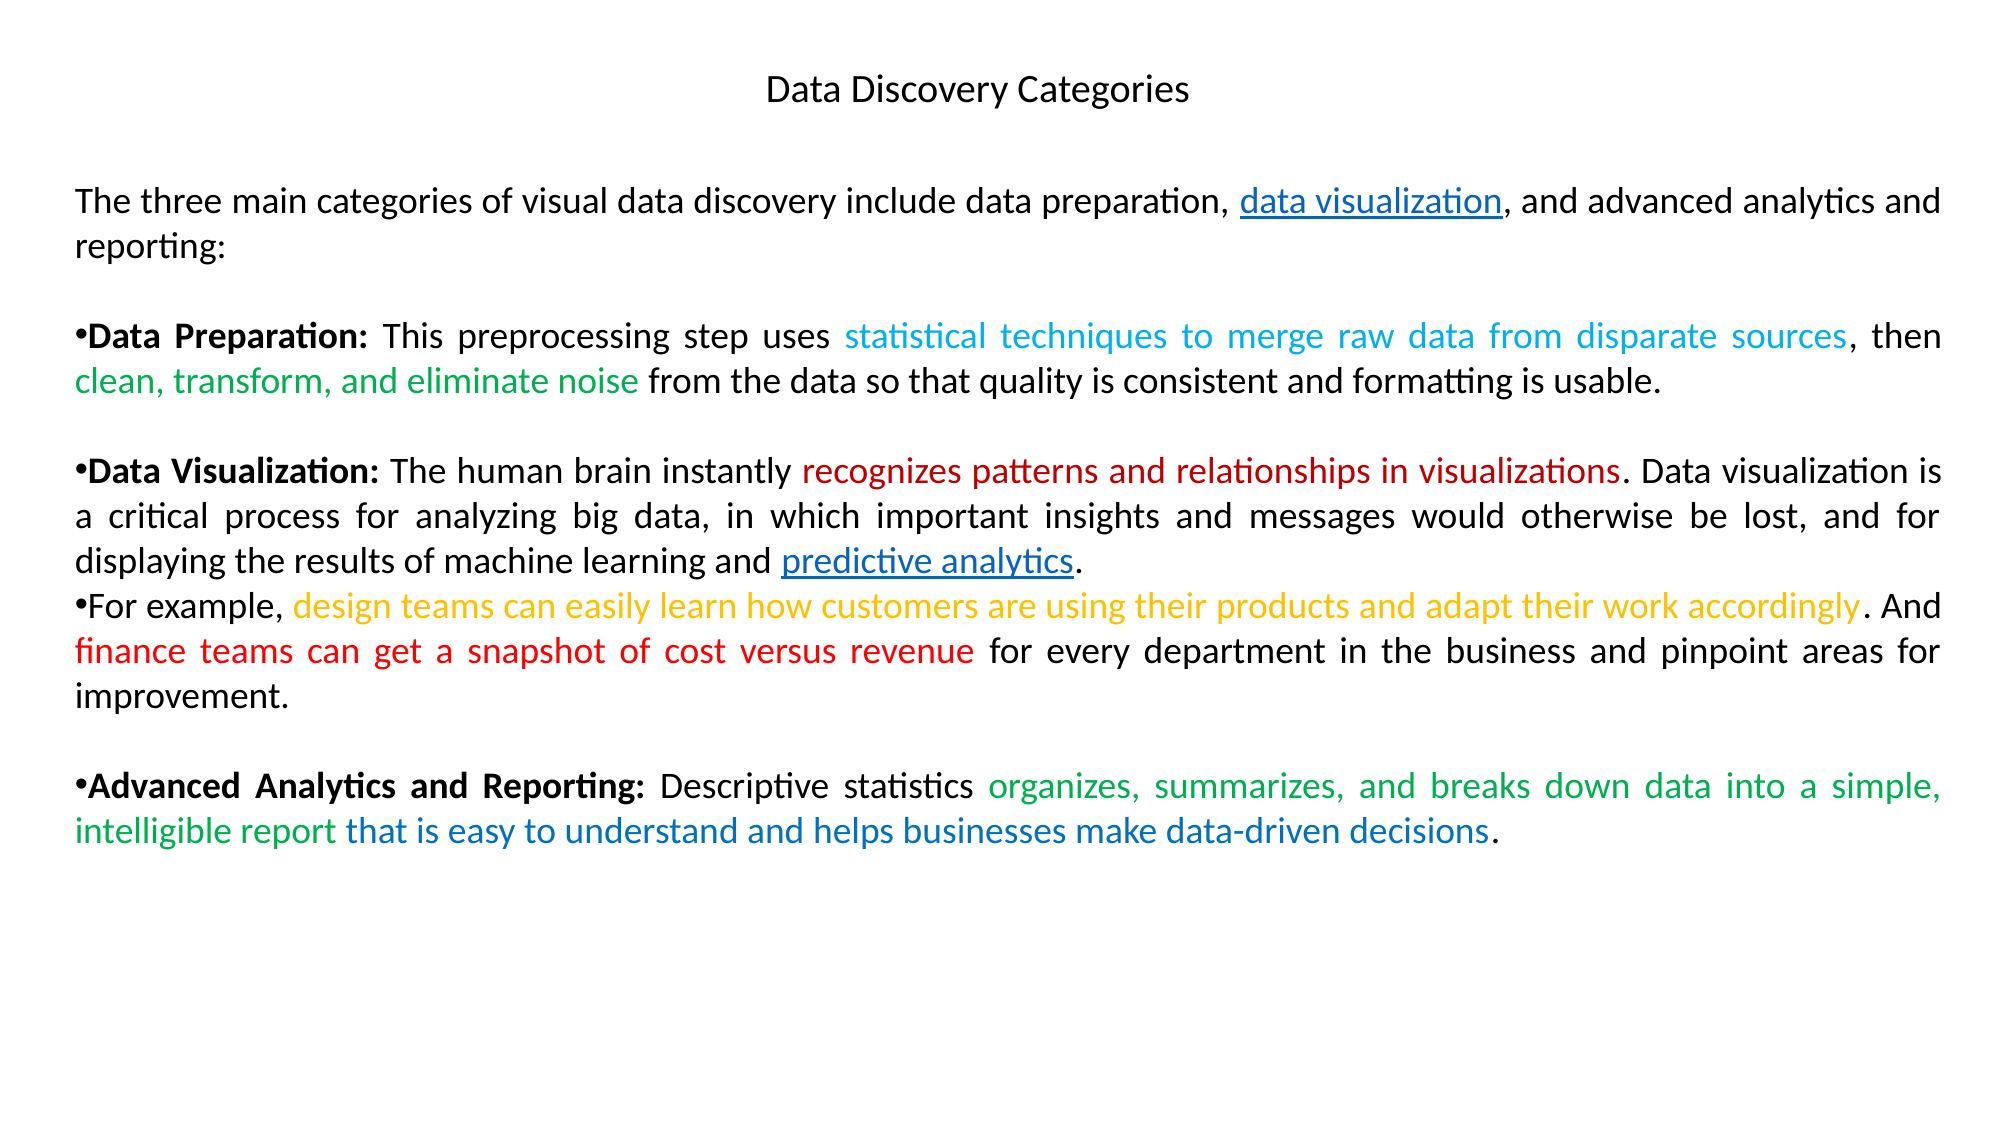

# Data Discovery Categories
The three main categories of visual data discovery include data preparation, data visualization, and advanced analytics and reporting:

Data Preparation: This preprocessing step uses statistical techniques to merge raw data from disparate sources, then clean, transform, and eliminate noise from the data so that quality is consistent and formatting is usable.

Data Visualization: The human brain instantly recognizes patterns and relationships in visualizations. Data visualization is a critical process for analyzing big data, in which important insights and messages would otherwise be lost, and for displaying the results of machine learning and predictive analytics.
For example, design teams can easily learn how customers are using their products and adapt their work accordingly. And finance teams can get a snapshot of cost versus revenue for every department in the business and pinpoint areas for improvement.

Advanced Analytics and Reporting: Descriptive statistics organizes, summarizes, and breaks down data into a simple, intelligible report that is easy to understand and helps businesses make data-driven decisions.